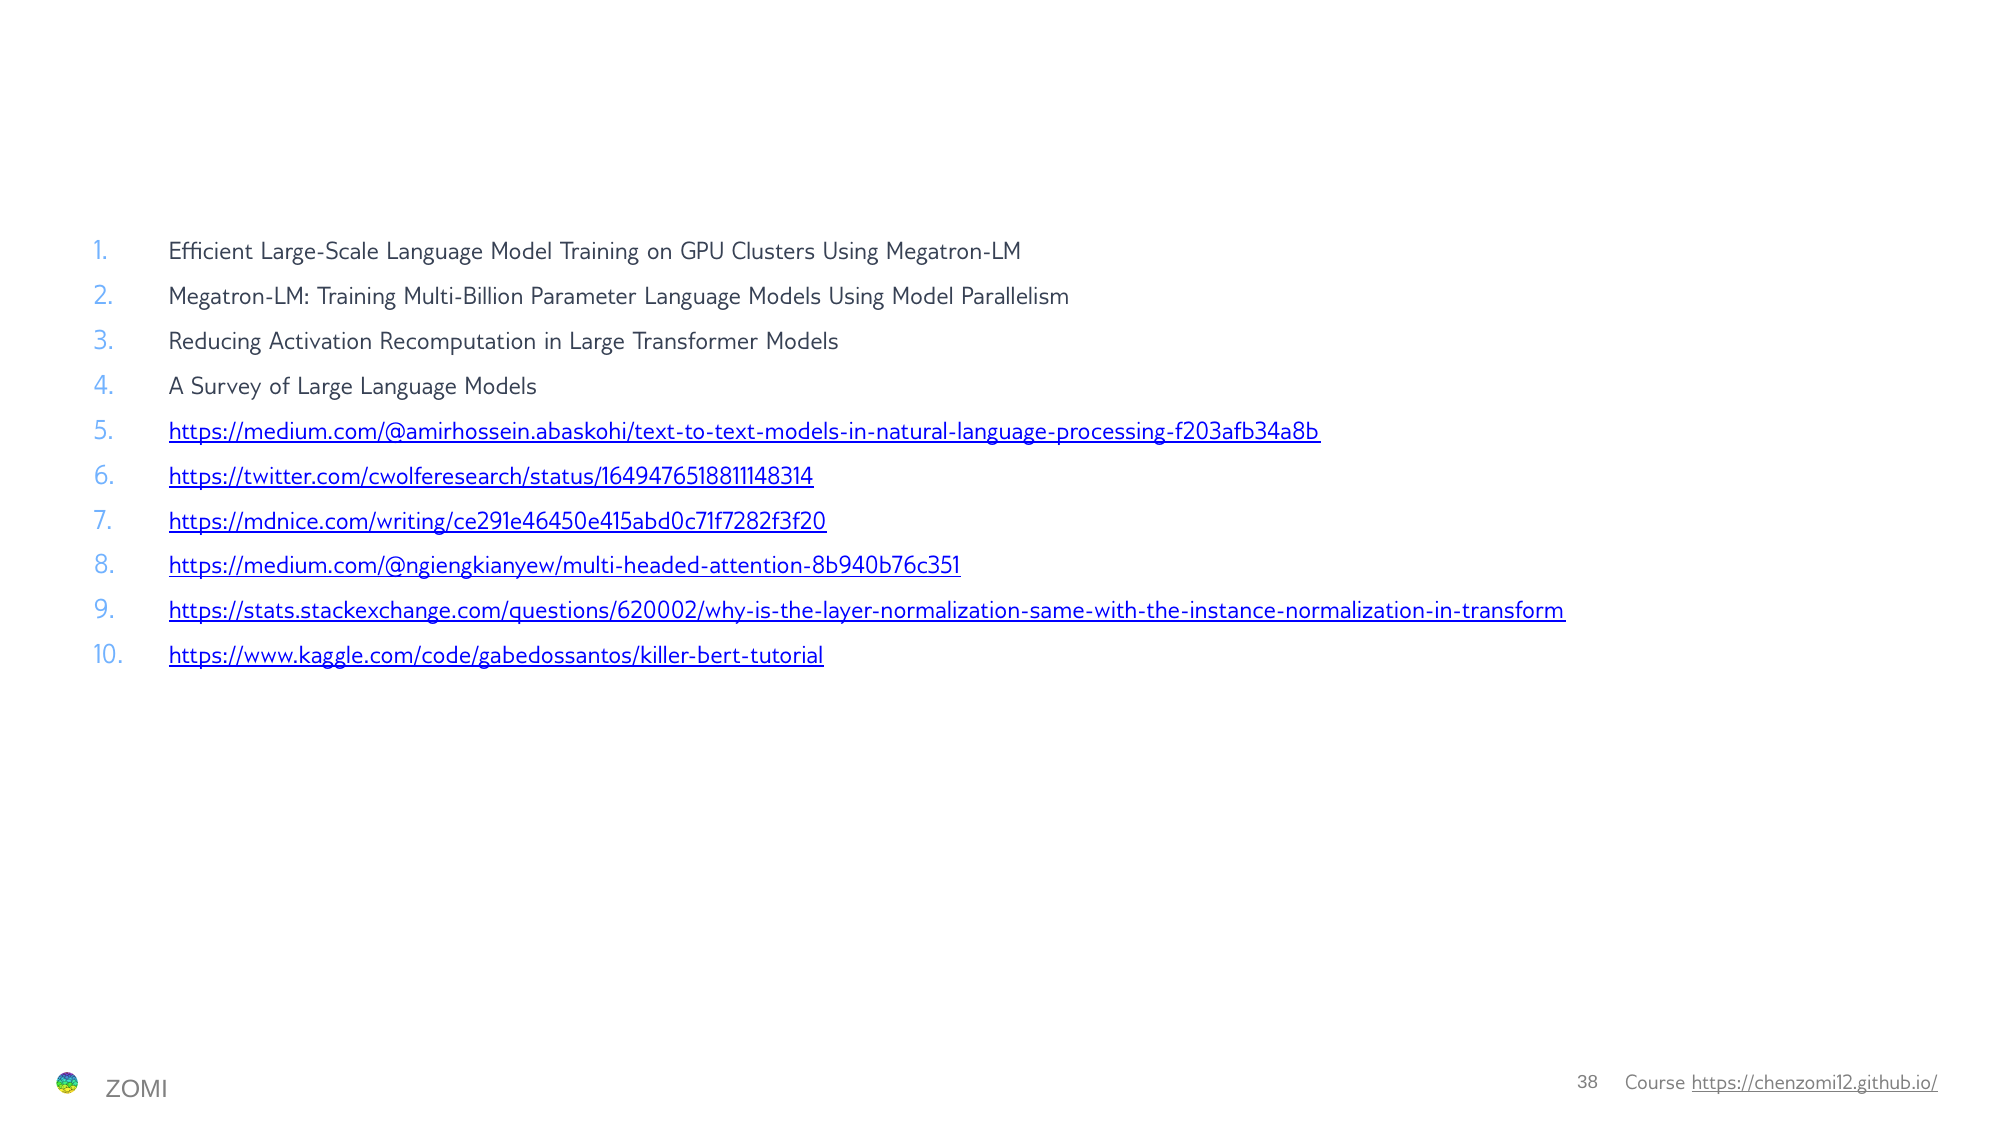

#
Efficient Large-Scale Language Model Training on GPU Clusters Using Megatron-LM
Megatron-LM: Training Multi-Billion Parameter Language Models Using Model Parallelism
Reducing Activation Recomputation in Large Transformer Models
A Survey of Large Language Models
https://medium.com/@amirhossein.abaskohi/text-to-text-models-in-natural-language-processing-f203afb34a8b
https://twitter.com/cwolferesearch/status/1649476518811148314
https://mdnice.com/writing/ce291e46450e415abd0c71f7282f3f20
https://medium.com/@ngiengkianyew/multi-headed-attention-8b940b76c351
https://stats.stackexchange.com/questions/620002/why-is-the-layer-normalization-same-with-the-instance-normalization-in-transform
https://www.kaggle.com/code/gabedossantos/killer-bert-tutorial